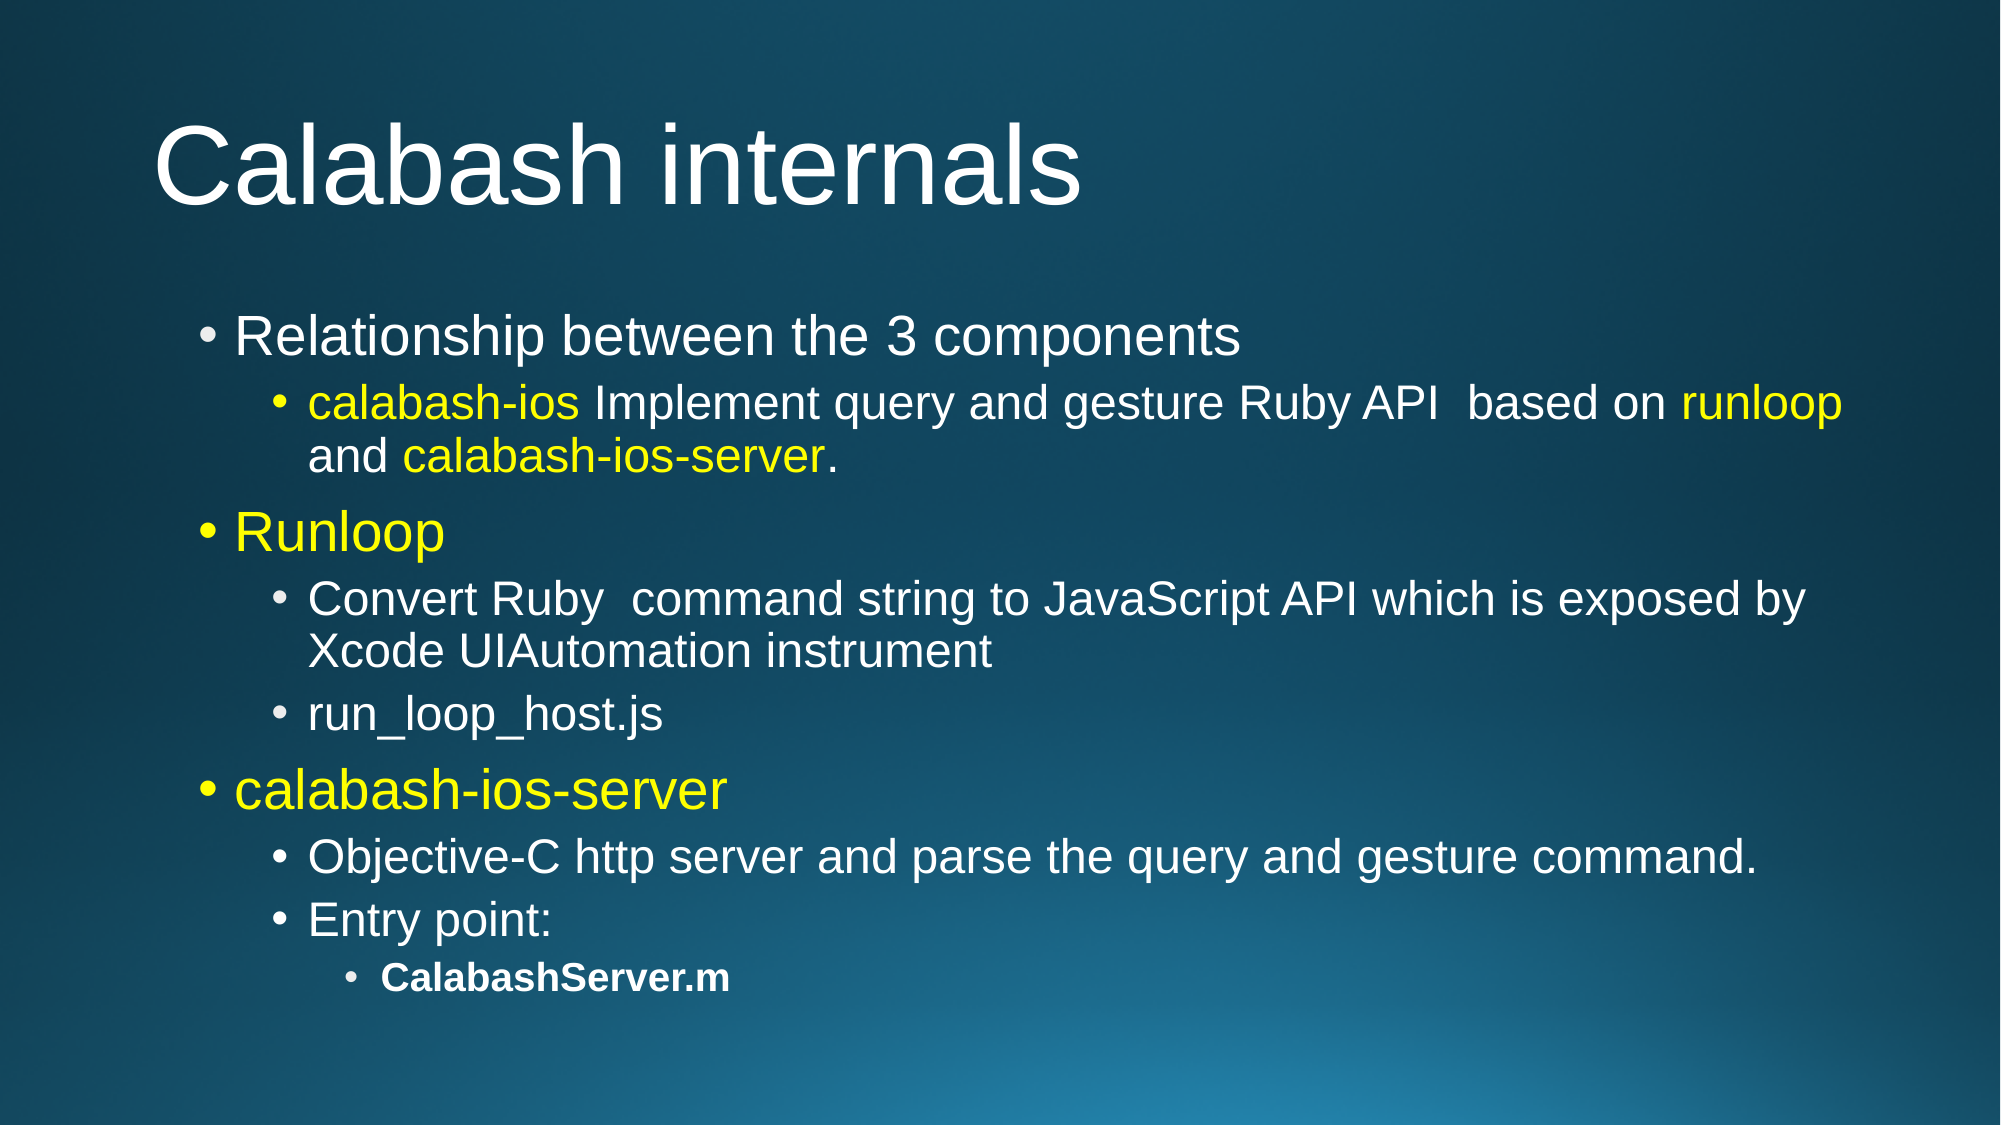

# Calabash internals
Relationship between the 3 components
calabash-ios Implement query and gesture Ruby API  based on runloop and calabash-ios-server.
Runloop
Convert Ruby  command string to JavaScript API which is exposed by Xcode UIAutomation instrument
run_loop_host.js
calabash-ios-server
Objective-C http server and parse the query and gesture command.
Entry point:
CalabashServer.m